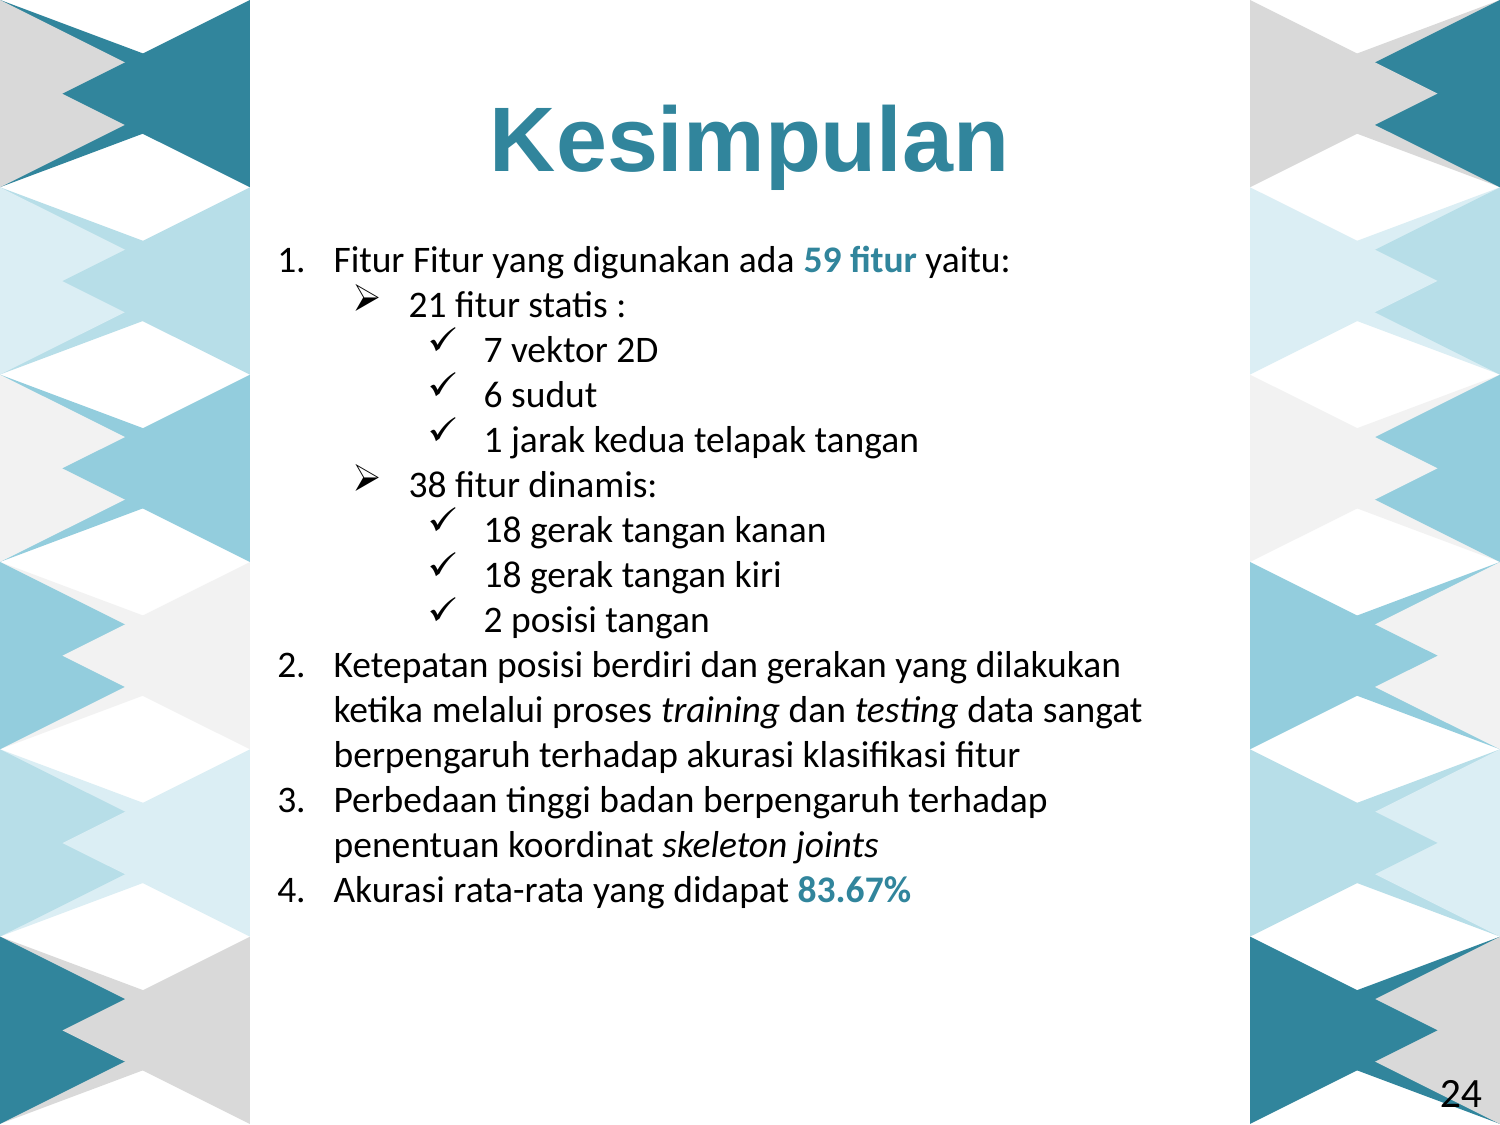

24
# Kesimpulan
Fitur Fitur yang digunakan ada 59 fitur yaitu:
21 fitur statis :
7 vektor 2D
6 sudut
1 jarak kedua telapak tangan
38 fitur dinamis:
18 gerak tangan kanan
18 gerak tangan kiri
2 posisi tangan
Ketepatan posisi berdiri dan gerakan yang dilakukan ketika melalui proses training dan testing data sangat berpengaruh terhadap akurasi klasifikasi fitur
Perbedaan tinggi badan berpengaruh terhadap penentuan koordinat skeleton joints
Akurasi rata-rata yang didapat 83.67%